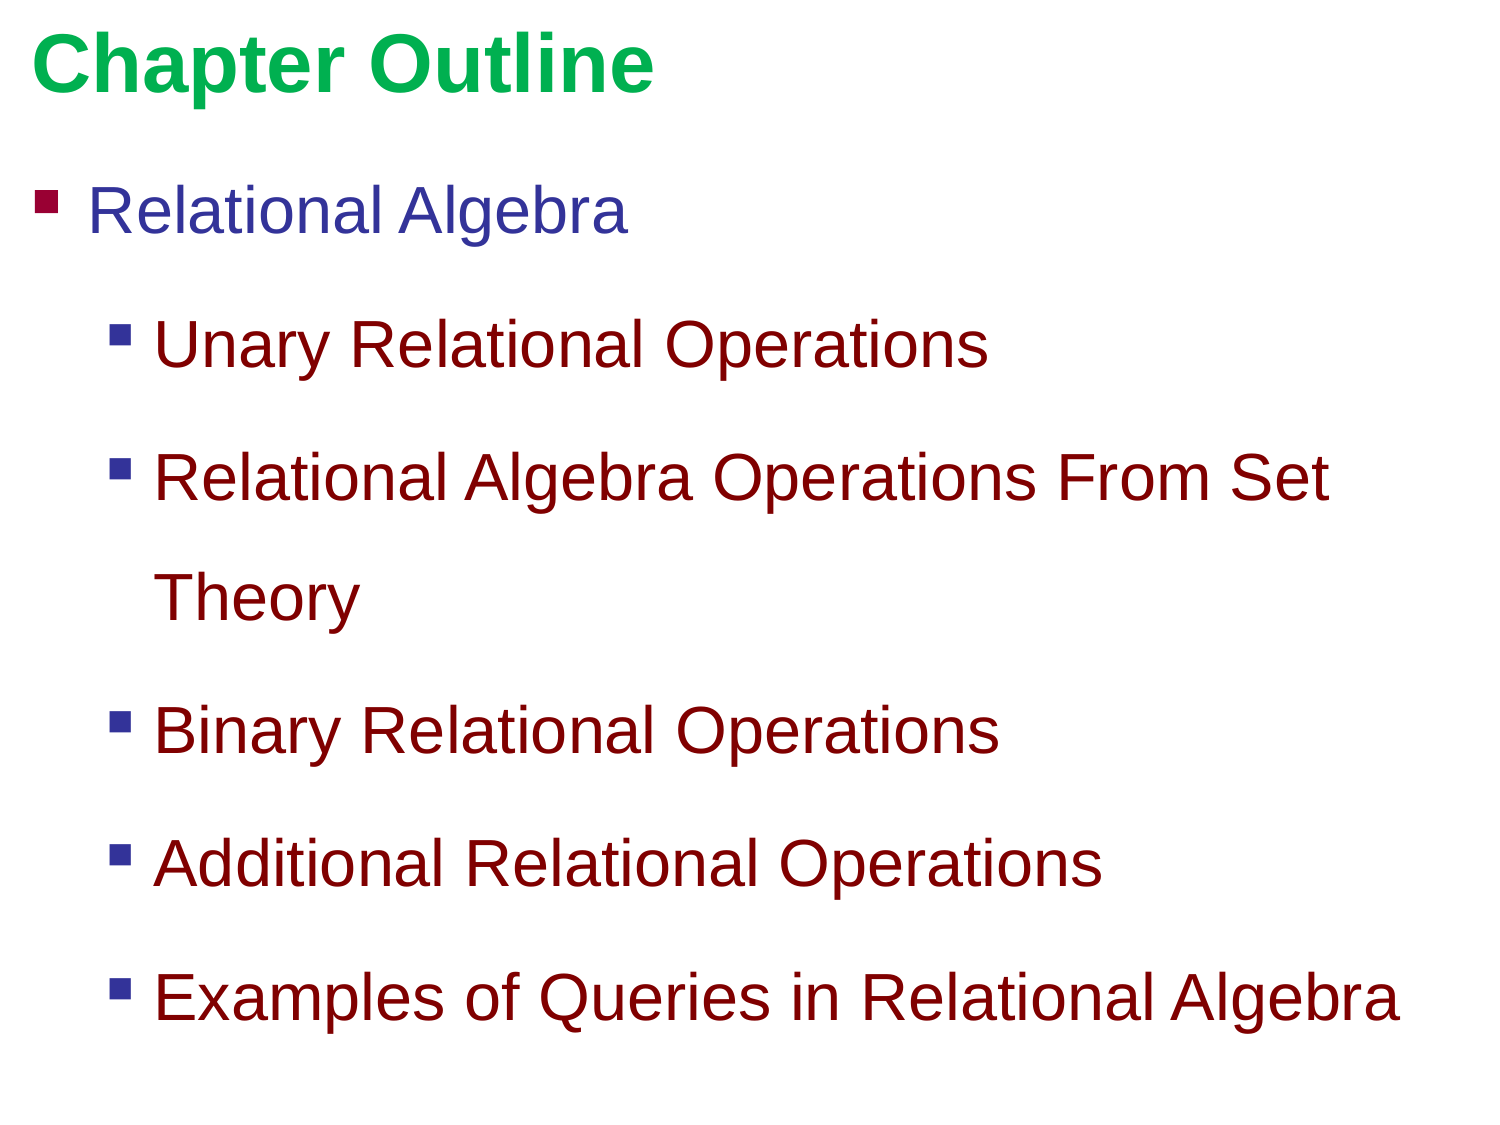

# Chapter Outline
Relational Algebra
Unary Relational Operations
Relational Algebra Operations From Set Theory
Binary Relational Operations
Additional Relational Operations
Examples of Queries in Relational Algebra